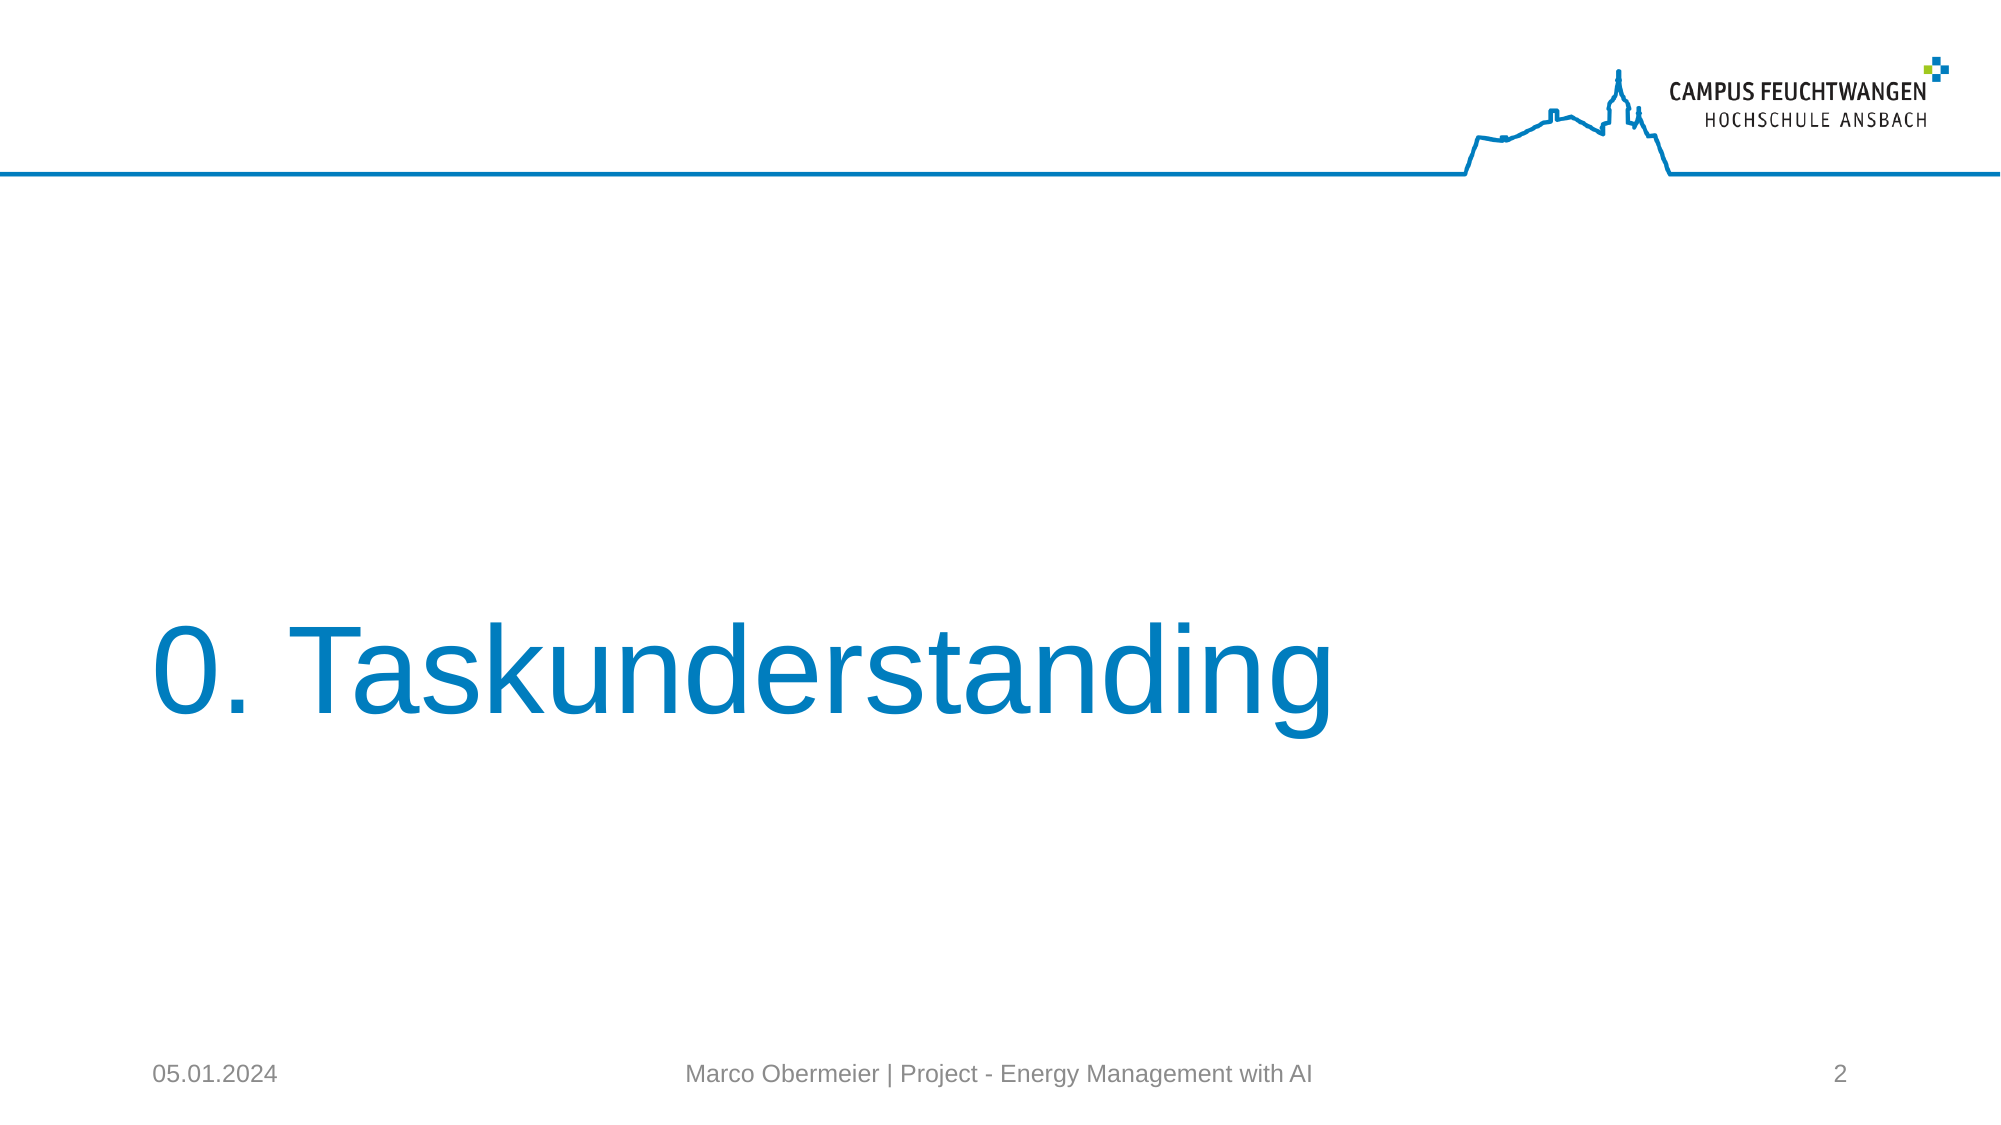

# 0. Taskunderstanding

05.01.2024
Marco Obermeier | Project - Energy Management with AI
2